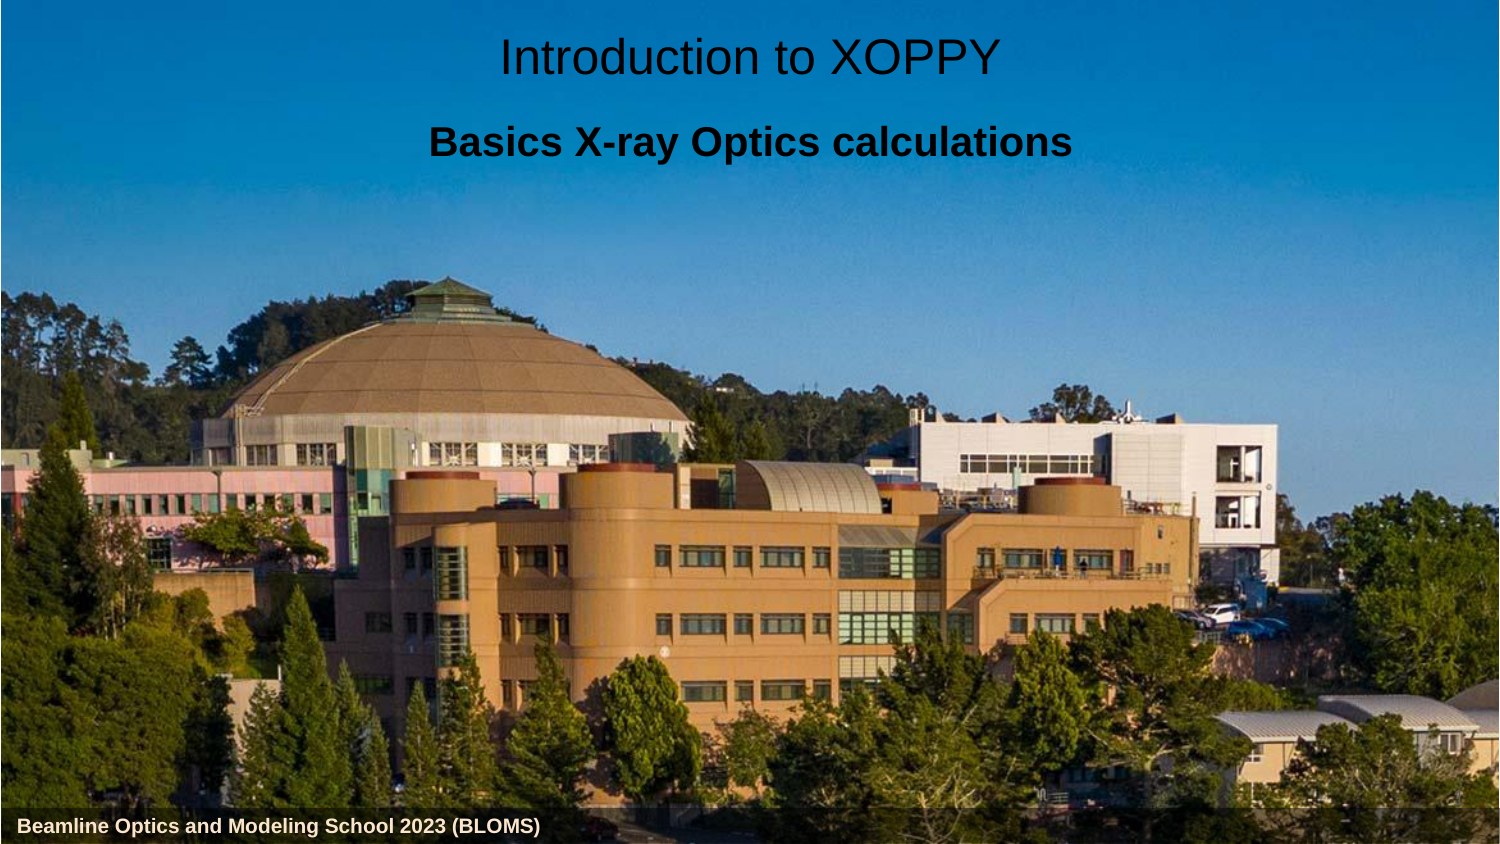

# Introduction to XOPPY
Basics X-ray Optics calculations
1